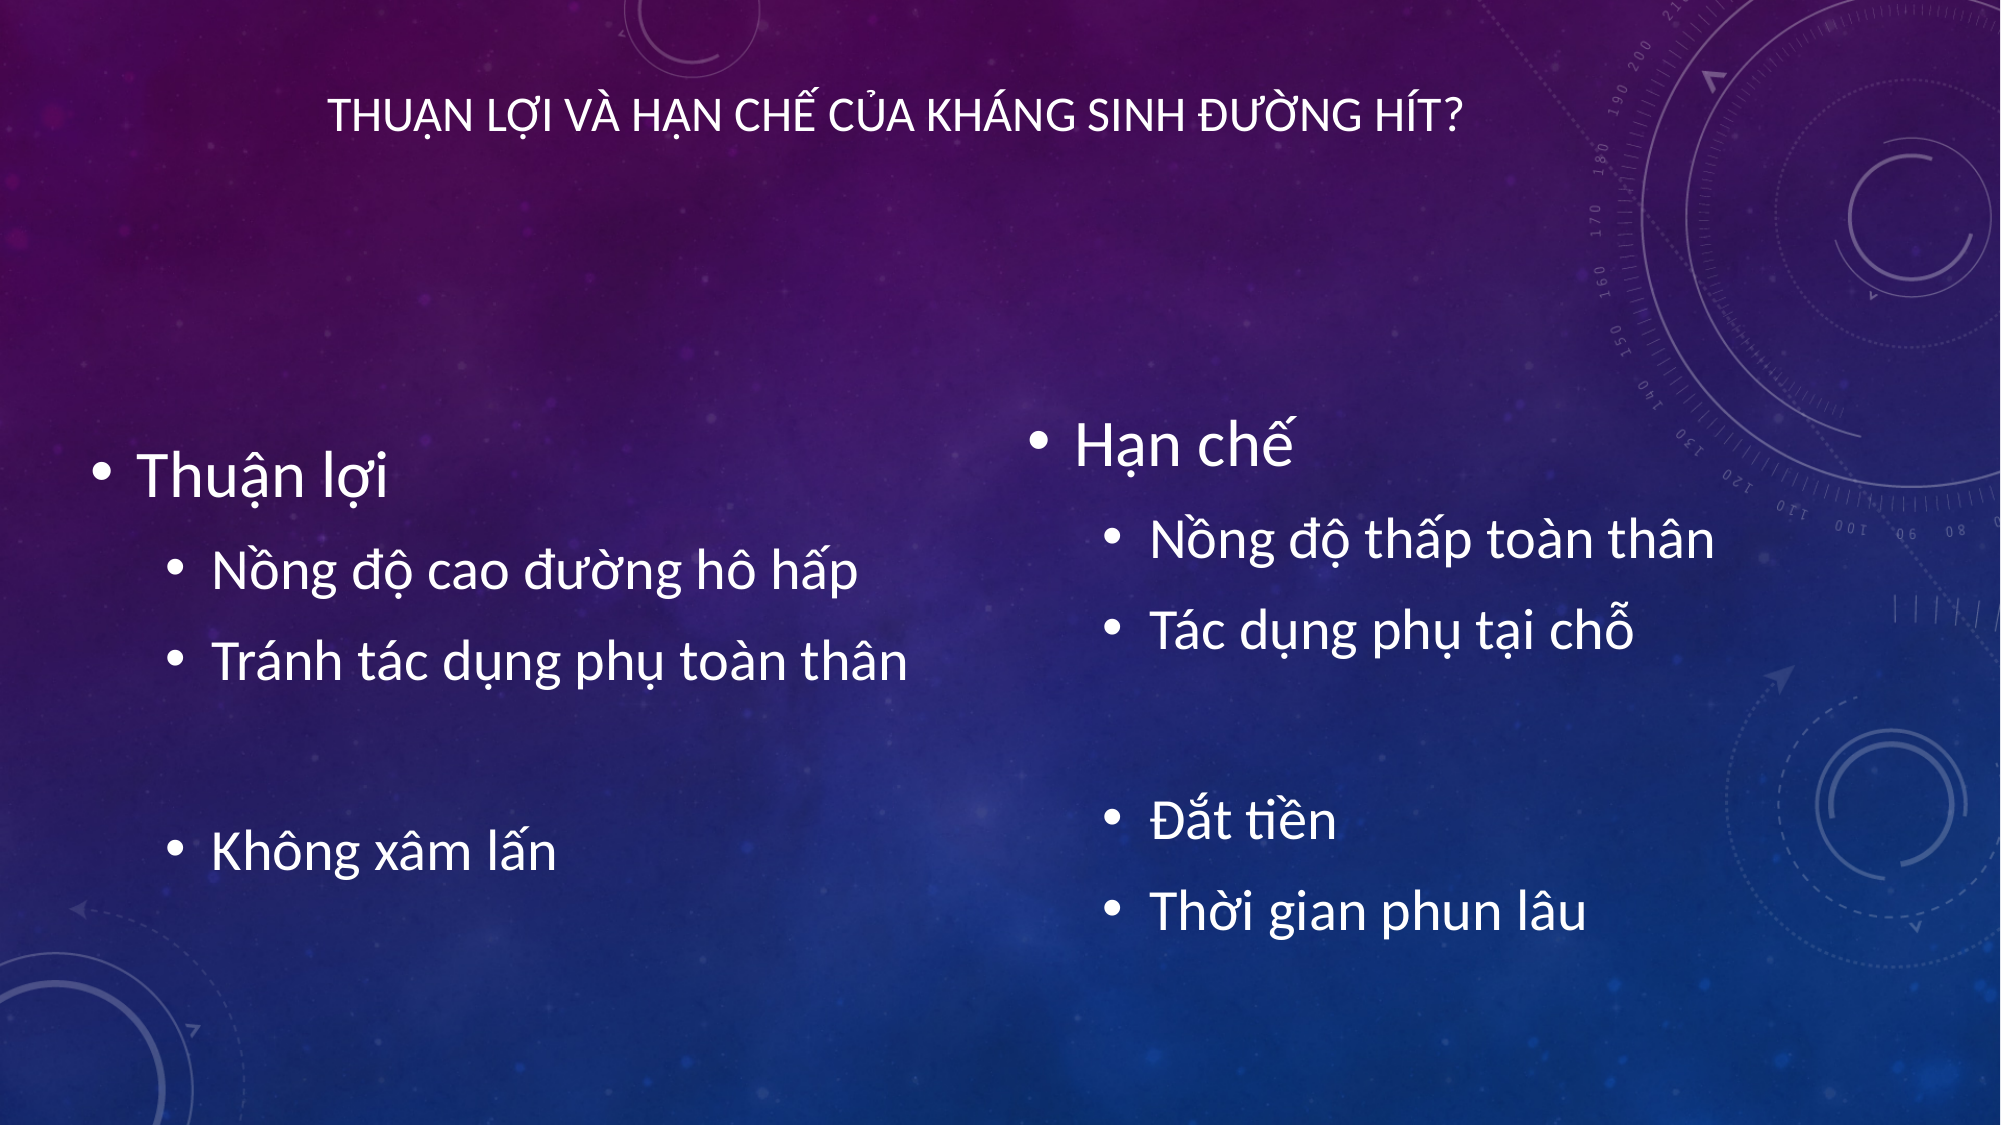

# Thuận lợi và hạn chế của kháng sinh đường hít?
Hạn chế
Nồng độ thấp toàn thân
Tác dụng phụ tại chỗ

Đắt tiền
Thời gian phun lâu
Thuận lợi
Nồng độ cao đường hô hấp
Tránh tác dụng phụ toàn thân

Không xâm lấn